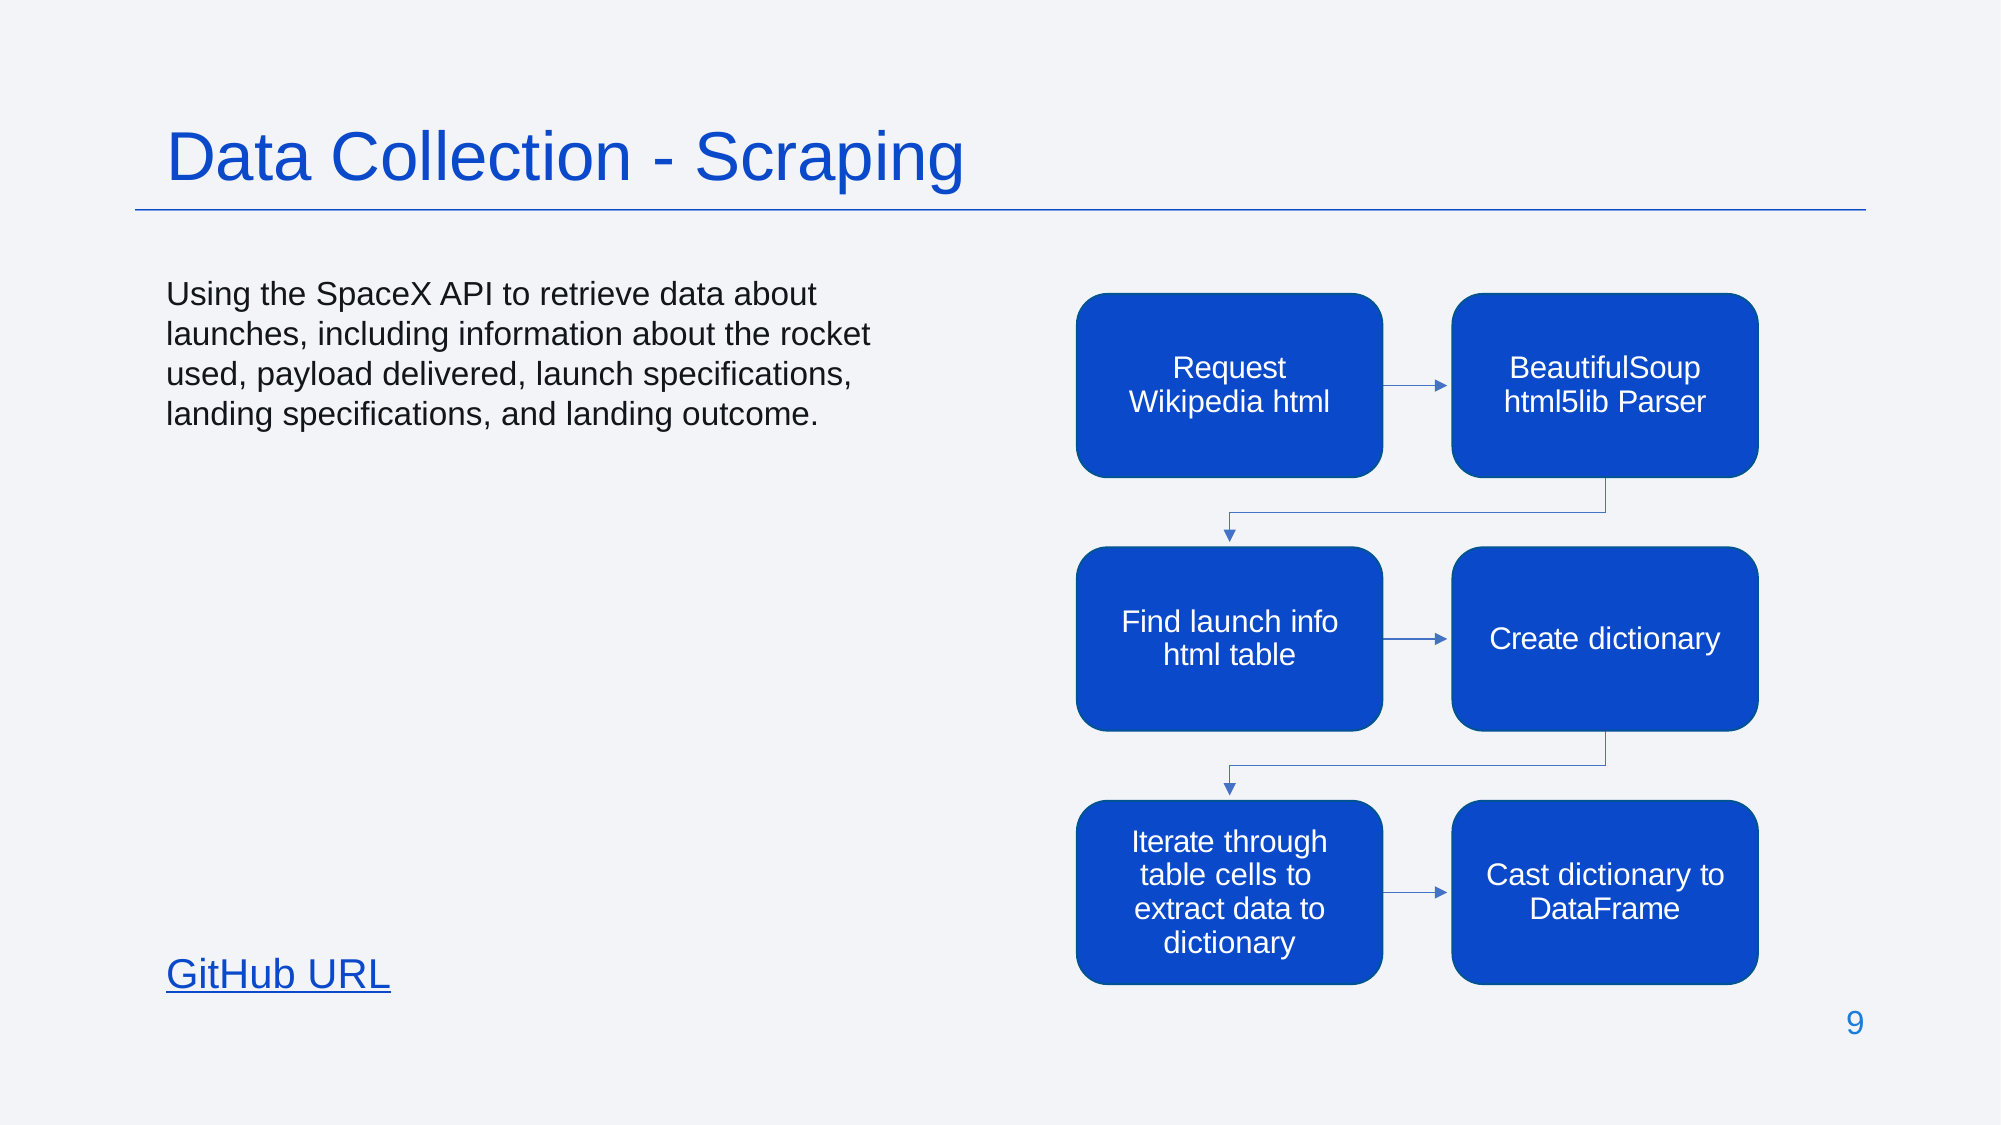

Data Collection - Scraping
Using the SpaceX API to retrieve data about launches, including information about the rocket used, payload delivered, launch specifications, landing specifications, and landing outcome.

GitHub URL

Request Wikipedia html

BeautifulSoup html5lib Parser

Find launch info html table

Create dictionary

Iterate through table cells to  extract data to dictionary
Cast dictionary to DataFrame
9